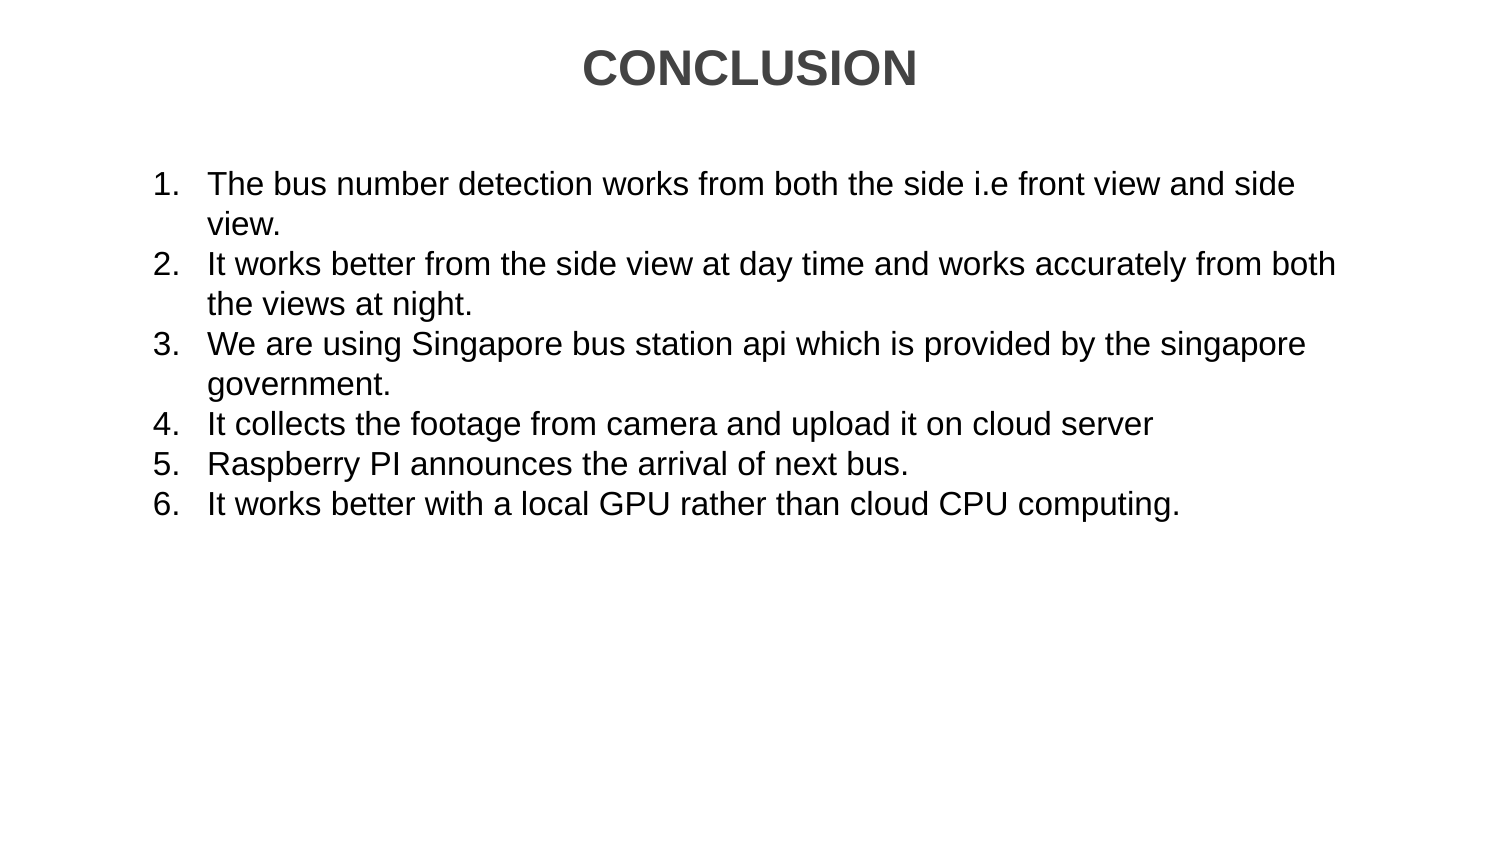

CONCLUSION

The bus number detection works from both the side i.e front view and side view.
It works better from the side view at day time and works accurately from both the views at night.
We are using Singapore bus station api which is provided by the singapore government.
It collects the footage from camera and upload it on cloud server
Raspberry PI announces the arrival of next bus.
It works better with a local GPU rather than cloud CPU computing.